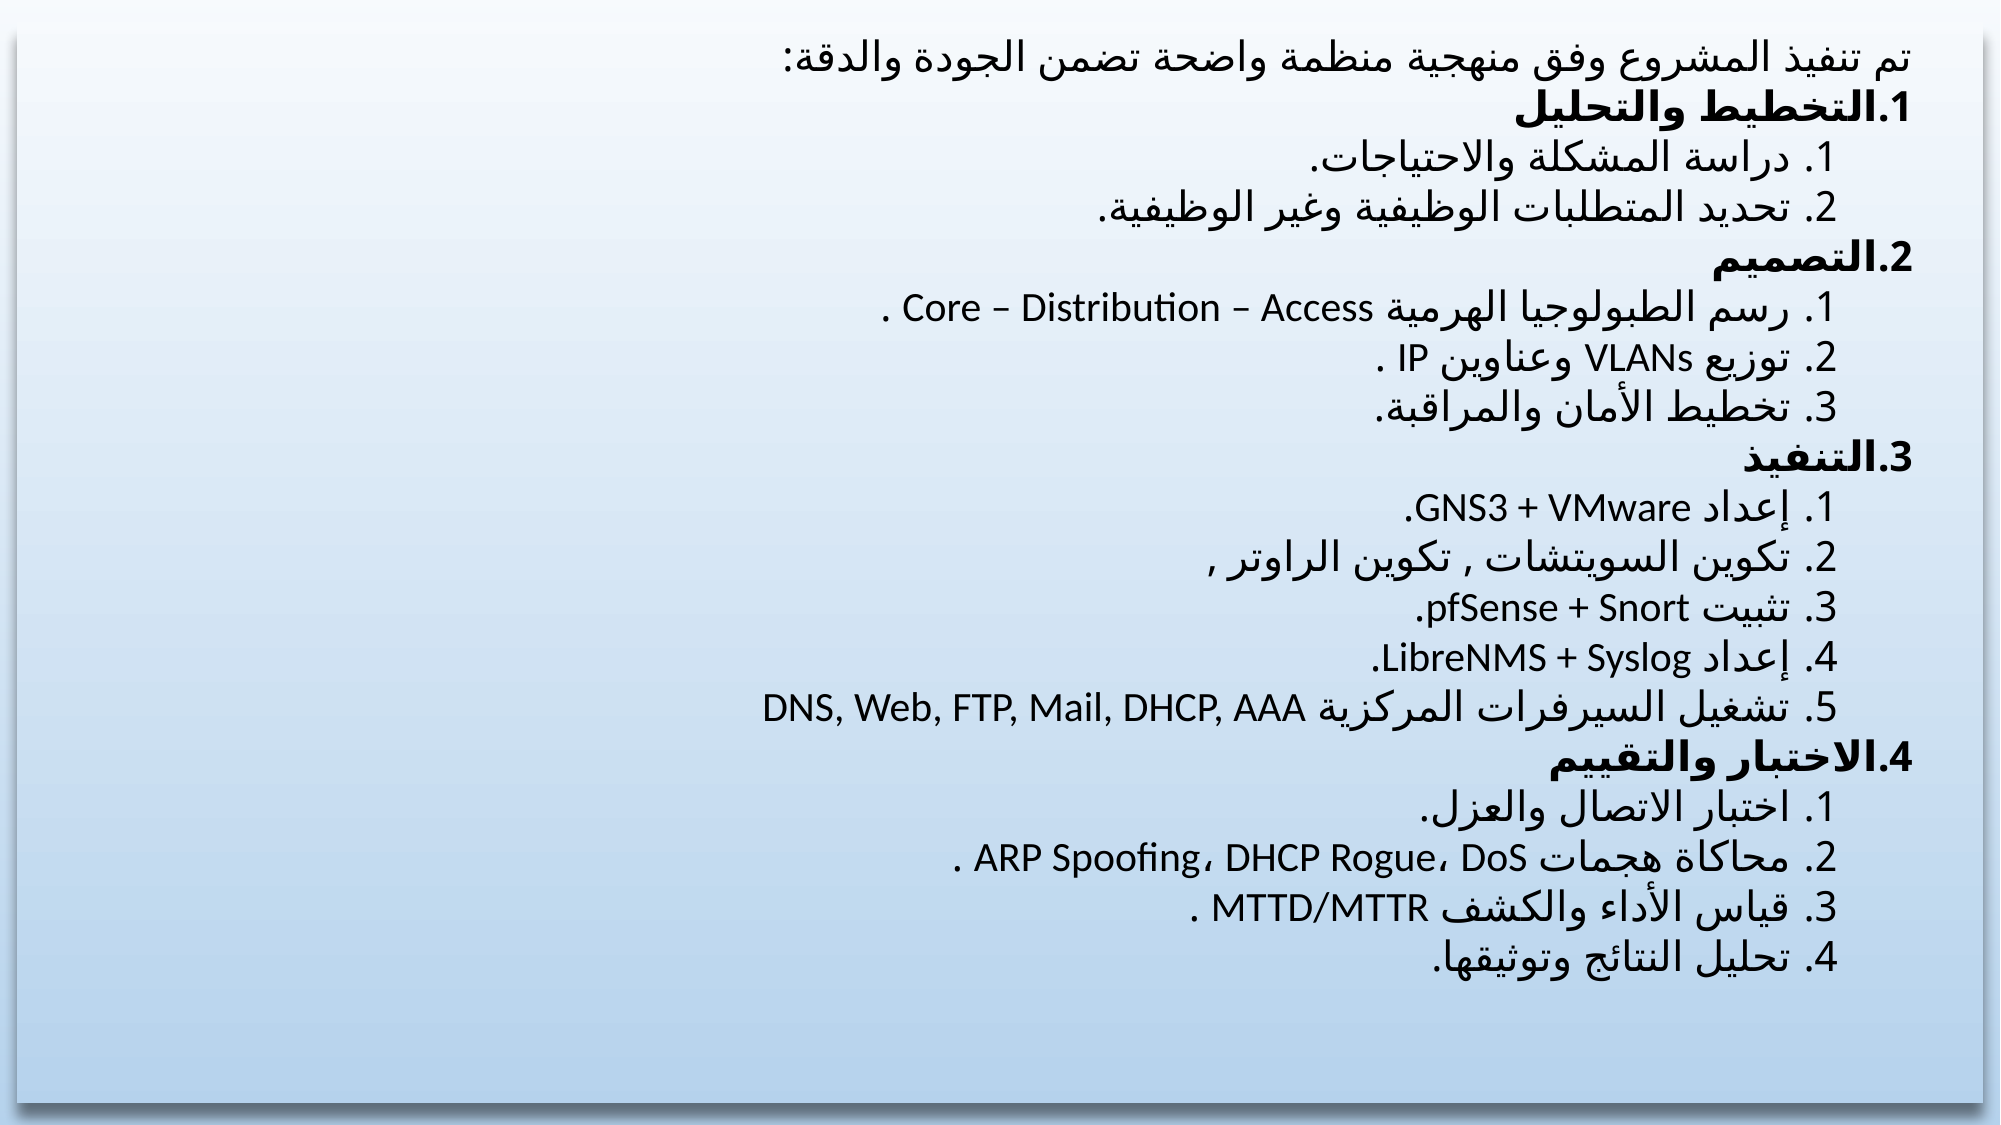

تم تنفيذ المشروع وفق منهجية منظمة واضحة تضمن الجودة والدقة:
التخطيط والتحليل
دراسة المشكلة والاحتياجات.
تحديد المتطلبات الوظيفية وغير الوظيفية.
التصميم
رسم الطبولوجيا الهرمية Core – Distribution – Access .
توزيع VLANs وعناوين IP .
تخطيط الأمان والمراقبة.
التنفيذ
إعداد GNS3 + VMware.
تكوين السويتشات , تكوين الراوتر ,
تثبيت pfSense + Snort.
إعداد LibreNMS + Syslog.
تشغيل السيرفرات المركزية DNS, Web, FTP, Mail, DHCP, AAA
الاختبار والتقييم
اختبار الاتصال والعزل.
محاكاة هجمات ARP Spoofing، DHCP Rogue، DoS .
قياس الأداء والكشف MTTD/MTTR .
تحليل النتائج وتوثيقها.
10